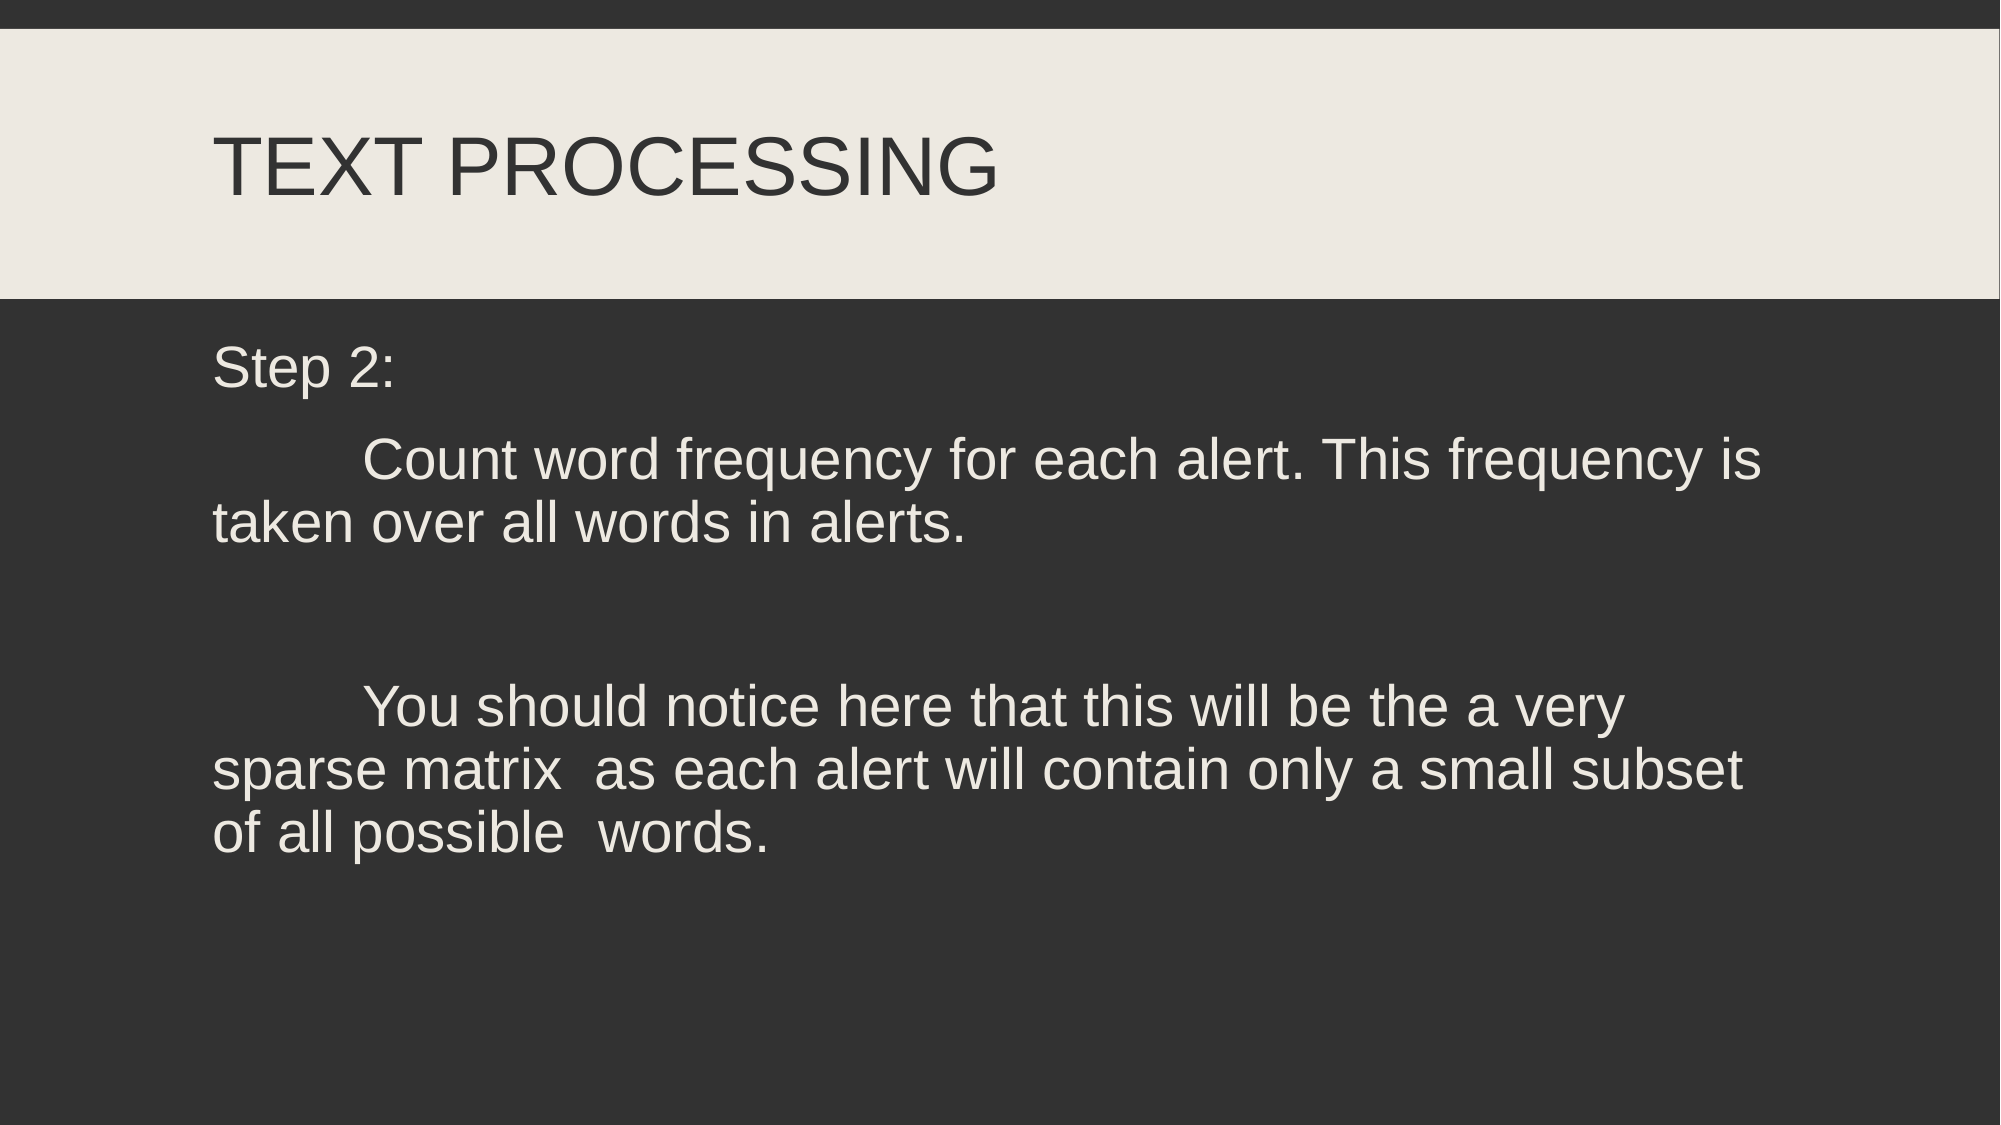

# Text Processing
Step 2:
	Count word frequency for each alert. This frequency is taken over all words in alerts.

	You should notice here that this will be the a very sparse matrix  as each alert will contain only a small subset of all possible  words.